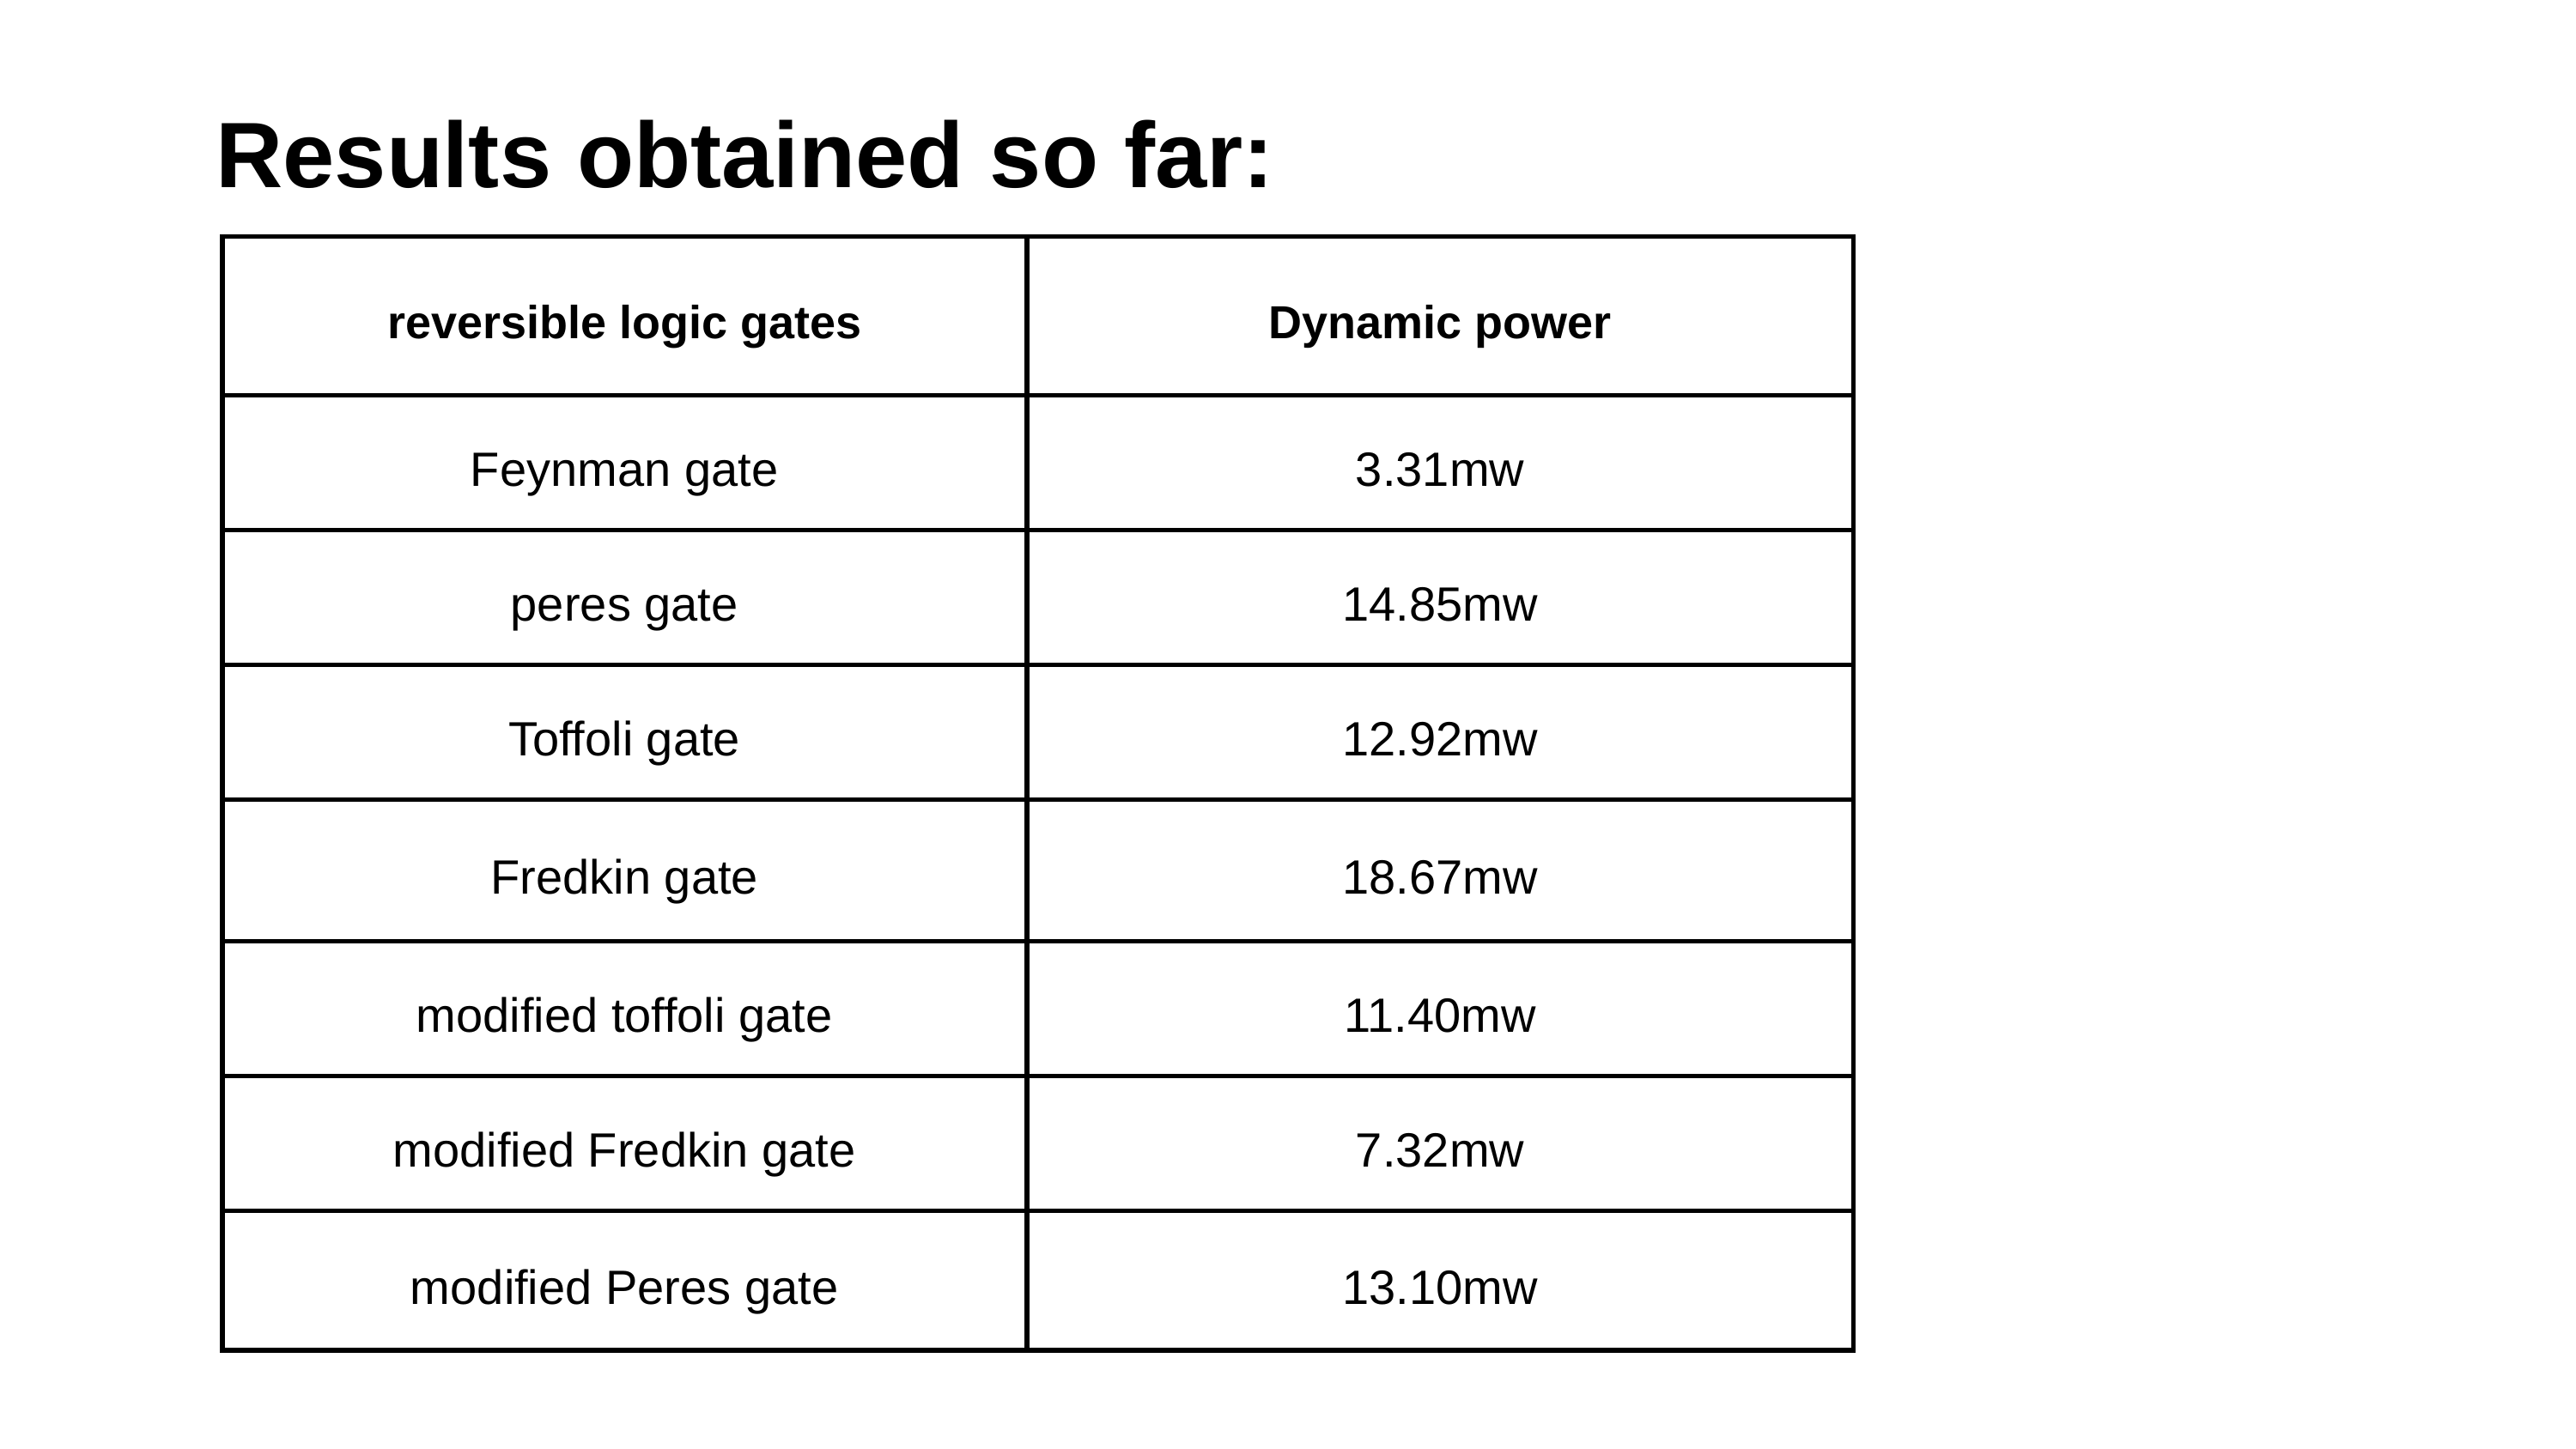

Results obtained so far:
| reversible logic gates | Dynamic power |
| --- | --- |
| Feynman gate | 3.31mw |
| peres gate | 14.85mw |
| Toffoli gate | 12.92mw |
| Fredkin gate | 18.67mw |
| modified toffoli gate | 11.40mw |
| modified Fredkin gate | 7.32mw |
| modified Peres gate | 13.10mw |